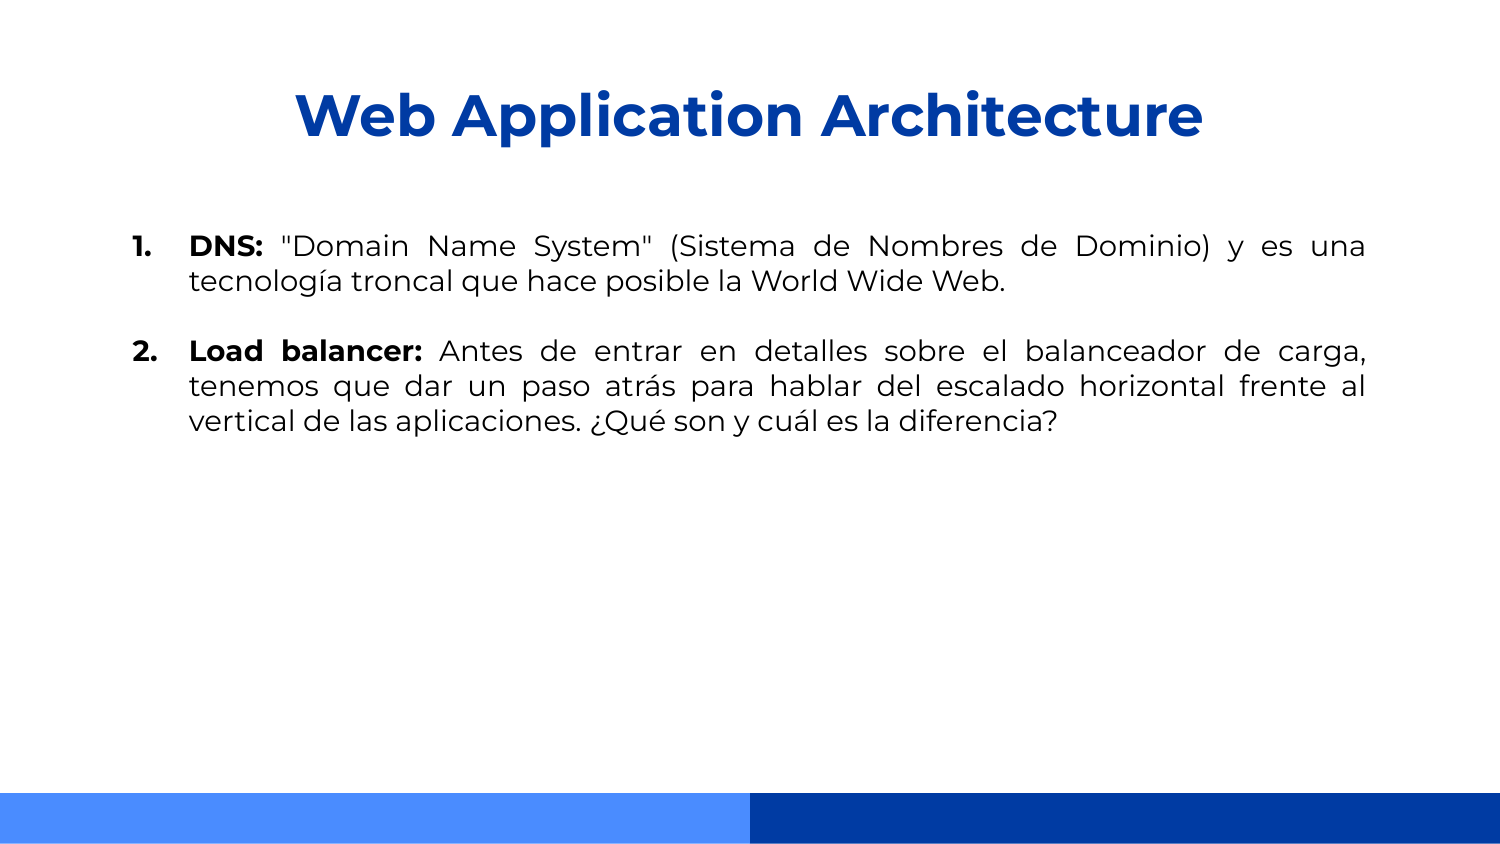

# Web Application Architecture
DNS: "Domain Name System" (Sistema de Nombres de Dominio) y es una tecnología troncal que hace posible la World Wide Web.

Load balancer: Antes de entrar en detalles sobre el balanceador de carga, tenemos que dar un paso atrás para hablar del escalado horizontal frente al vertical de las aplicaciones. ¿Qué son y cuál es la diferencia?